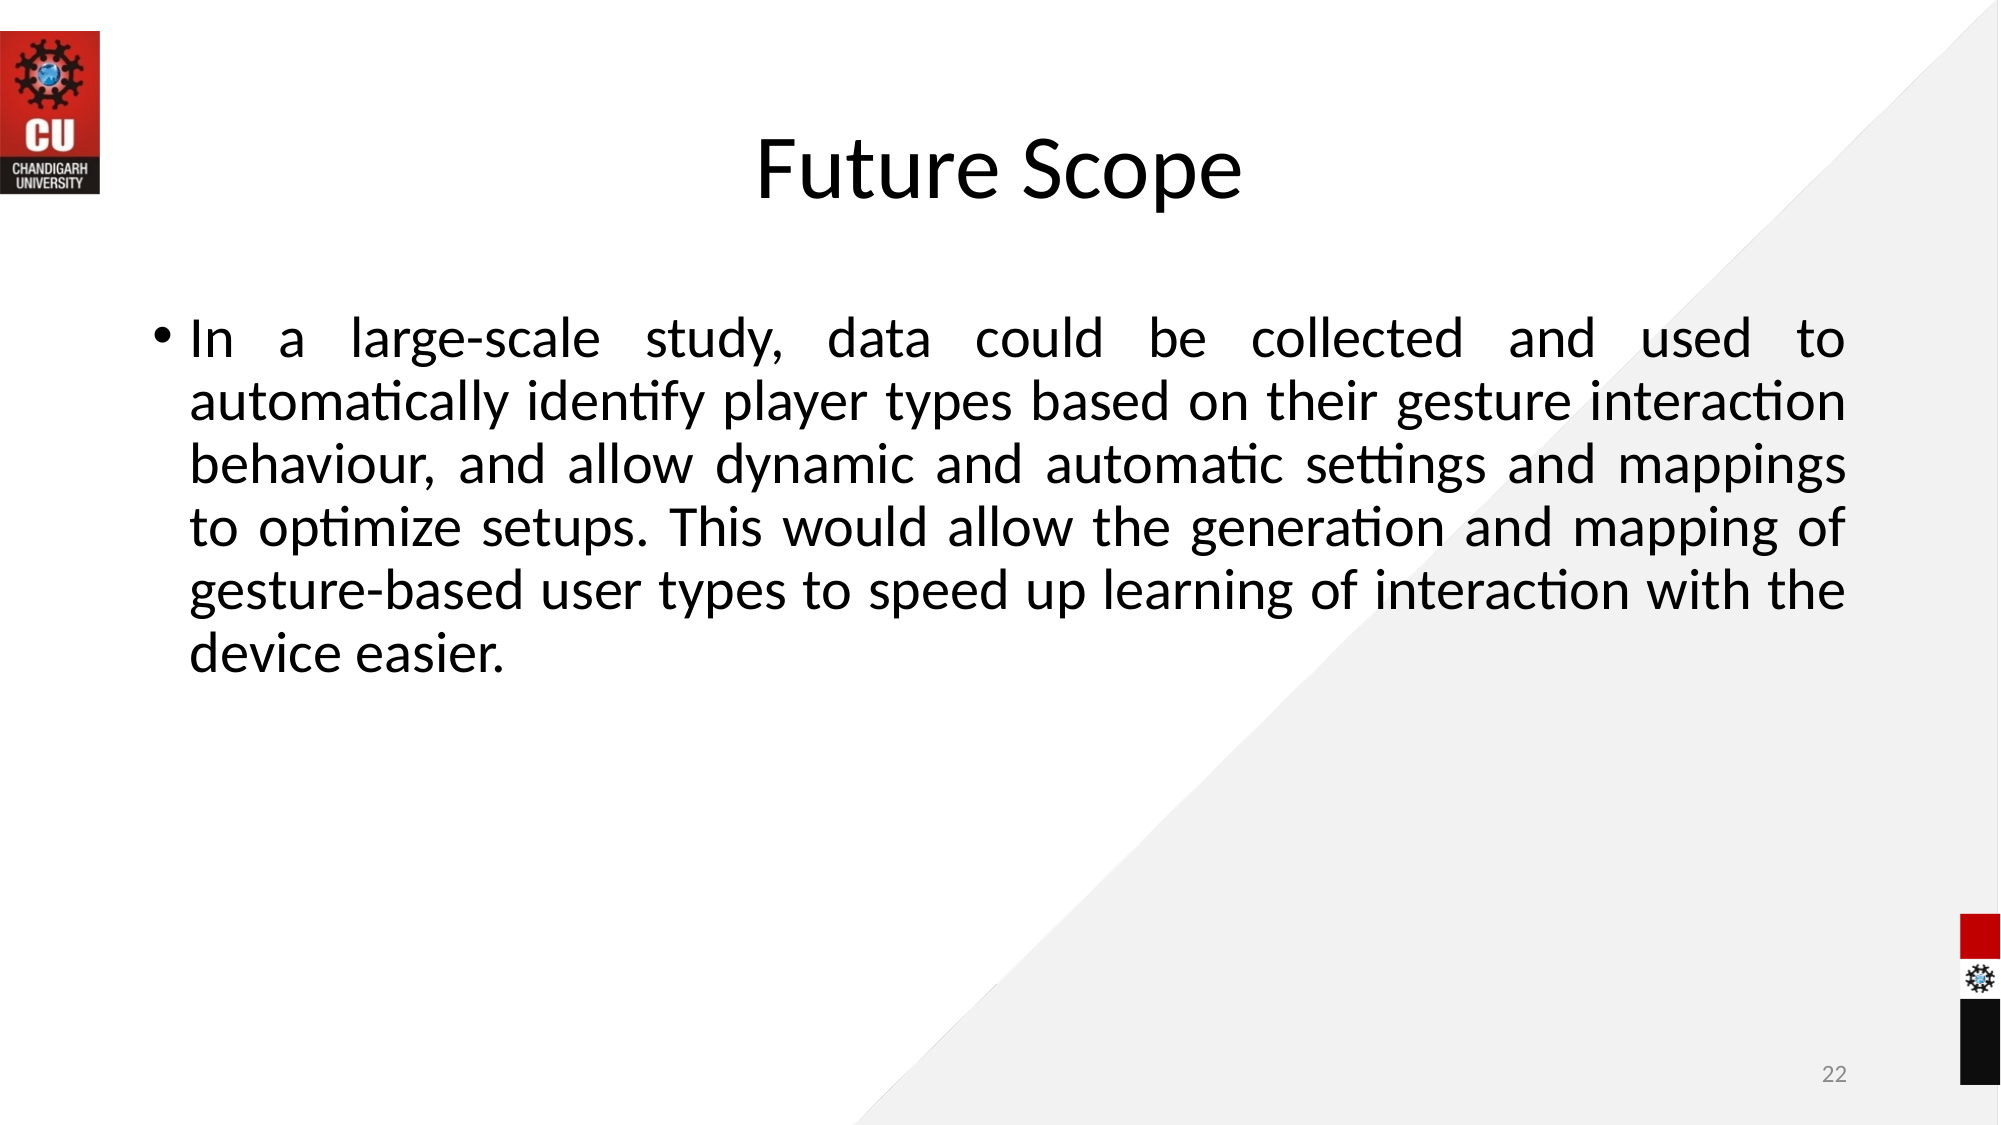

# Future Scope
In a large-scale study, data could be collected and used to automatically identify player types based on their gesture interaction behaviour, and allow dynamic and automatic settings and mappings to optimize setups. This would allow the generation and mapping of gesture-based user types to speed up learning of interaction with the device easier.

22